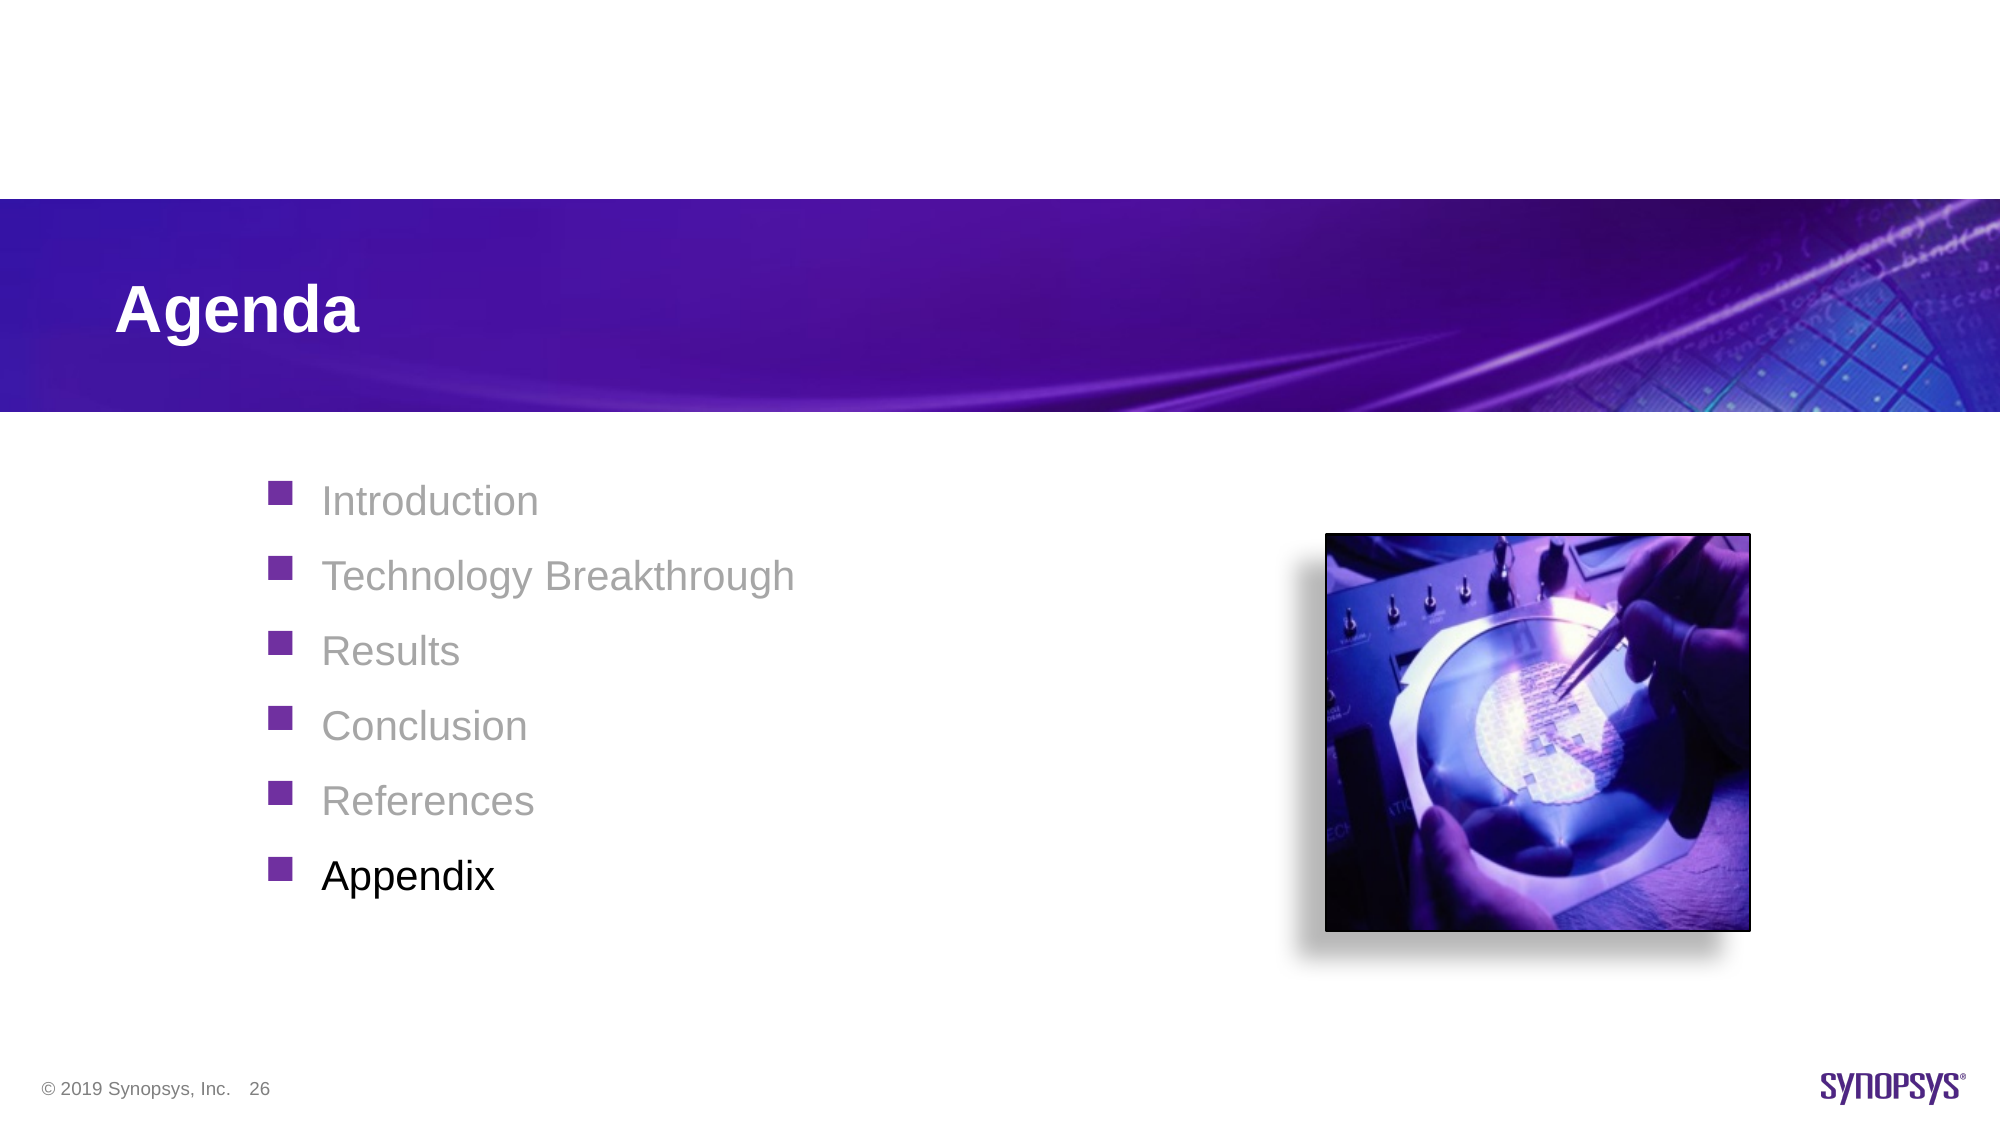

# Agenda
Introduction
Technology Breakthrough
Results
Conclusion
References
Appendix